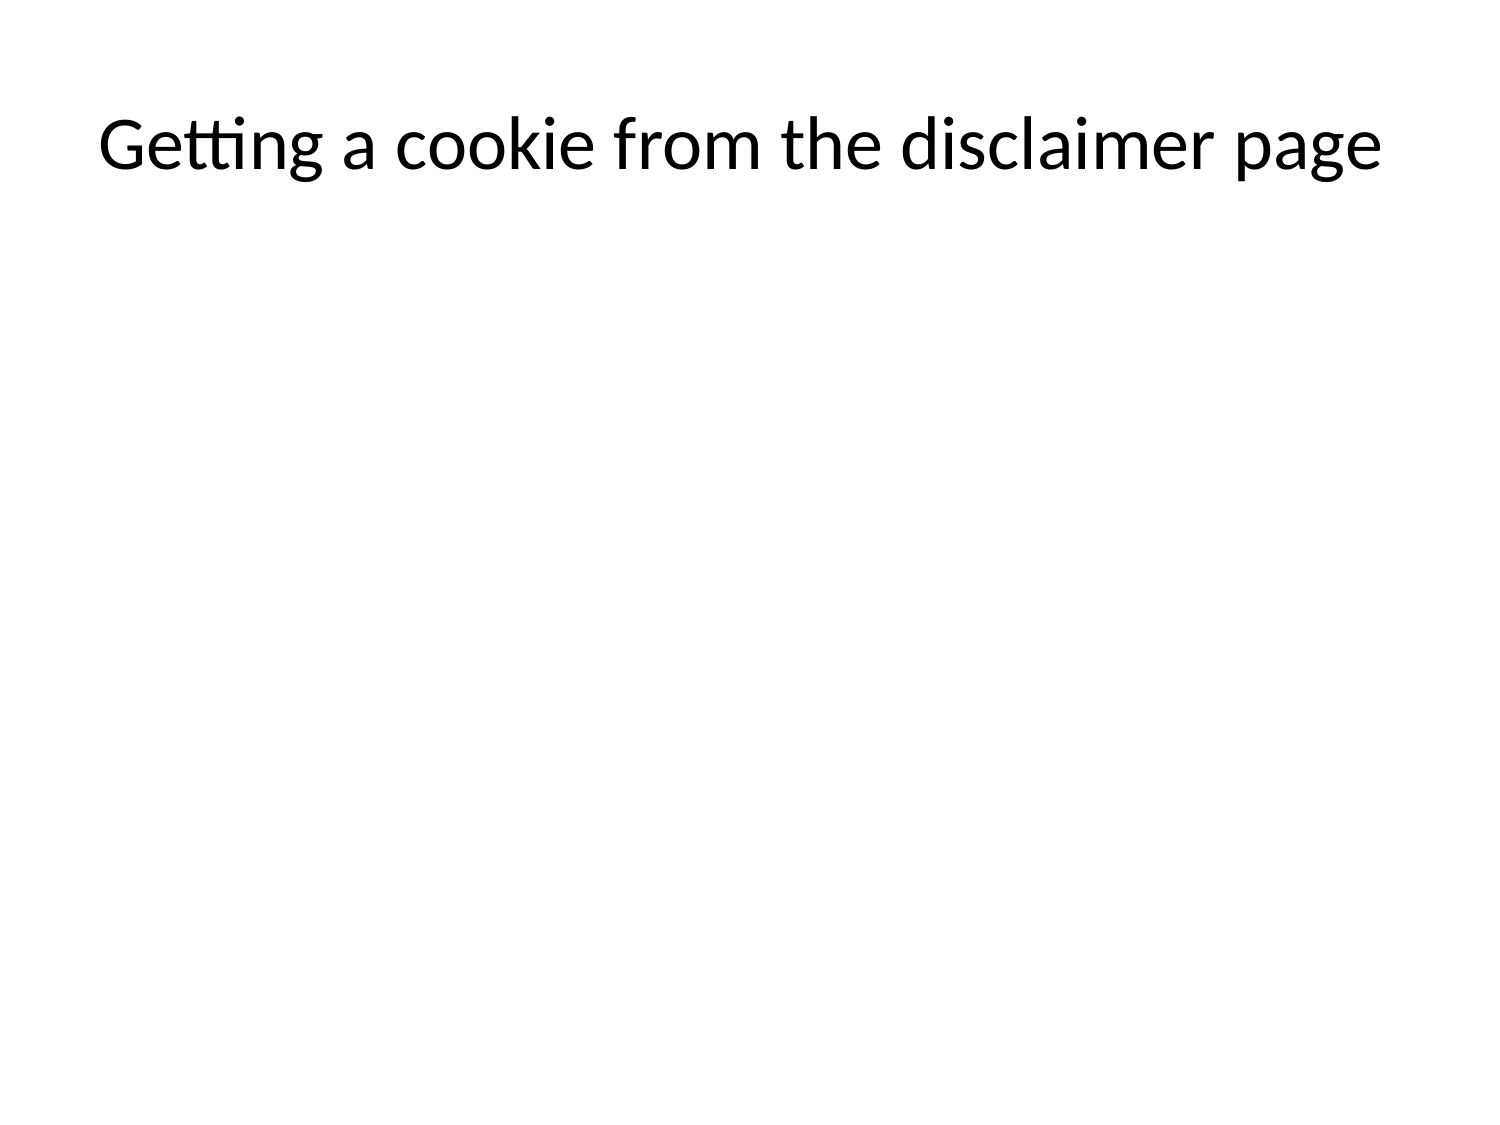

# Getting a cookie from the disclaimer page